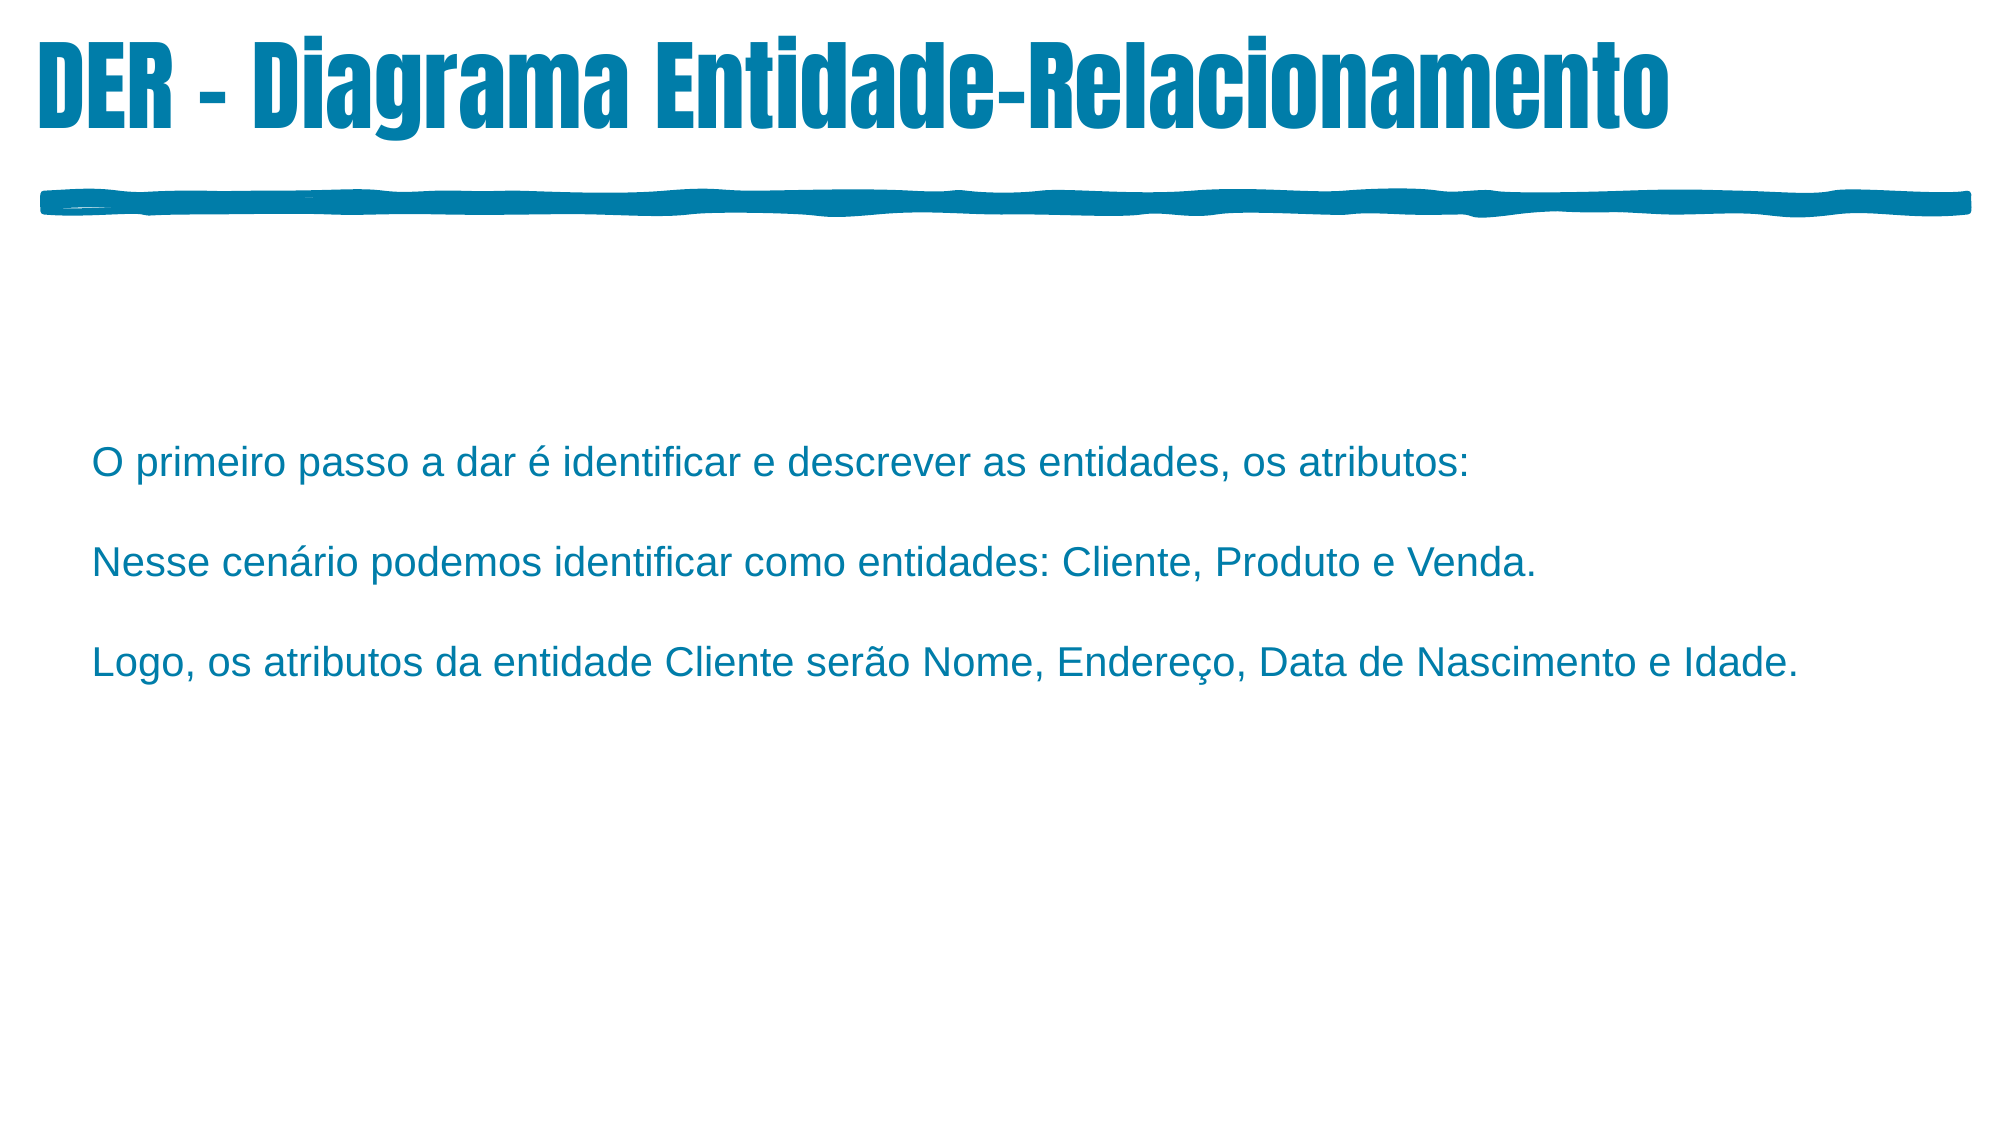

DER – Diagrama Entidade-Relacionamento

O primeiro passo a dar é identificar e descrever as entidades, os atributos:

Nesse cenário podemos identificar como entidades: Cliente, Produto e Venda.

Logo, os atributos da entidade Cliente serão Nome, Endereço, Data de Nascimento e Idade.